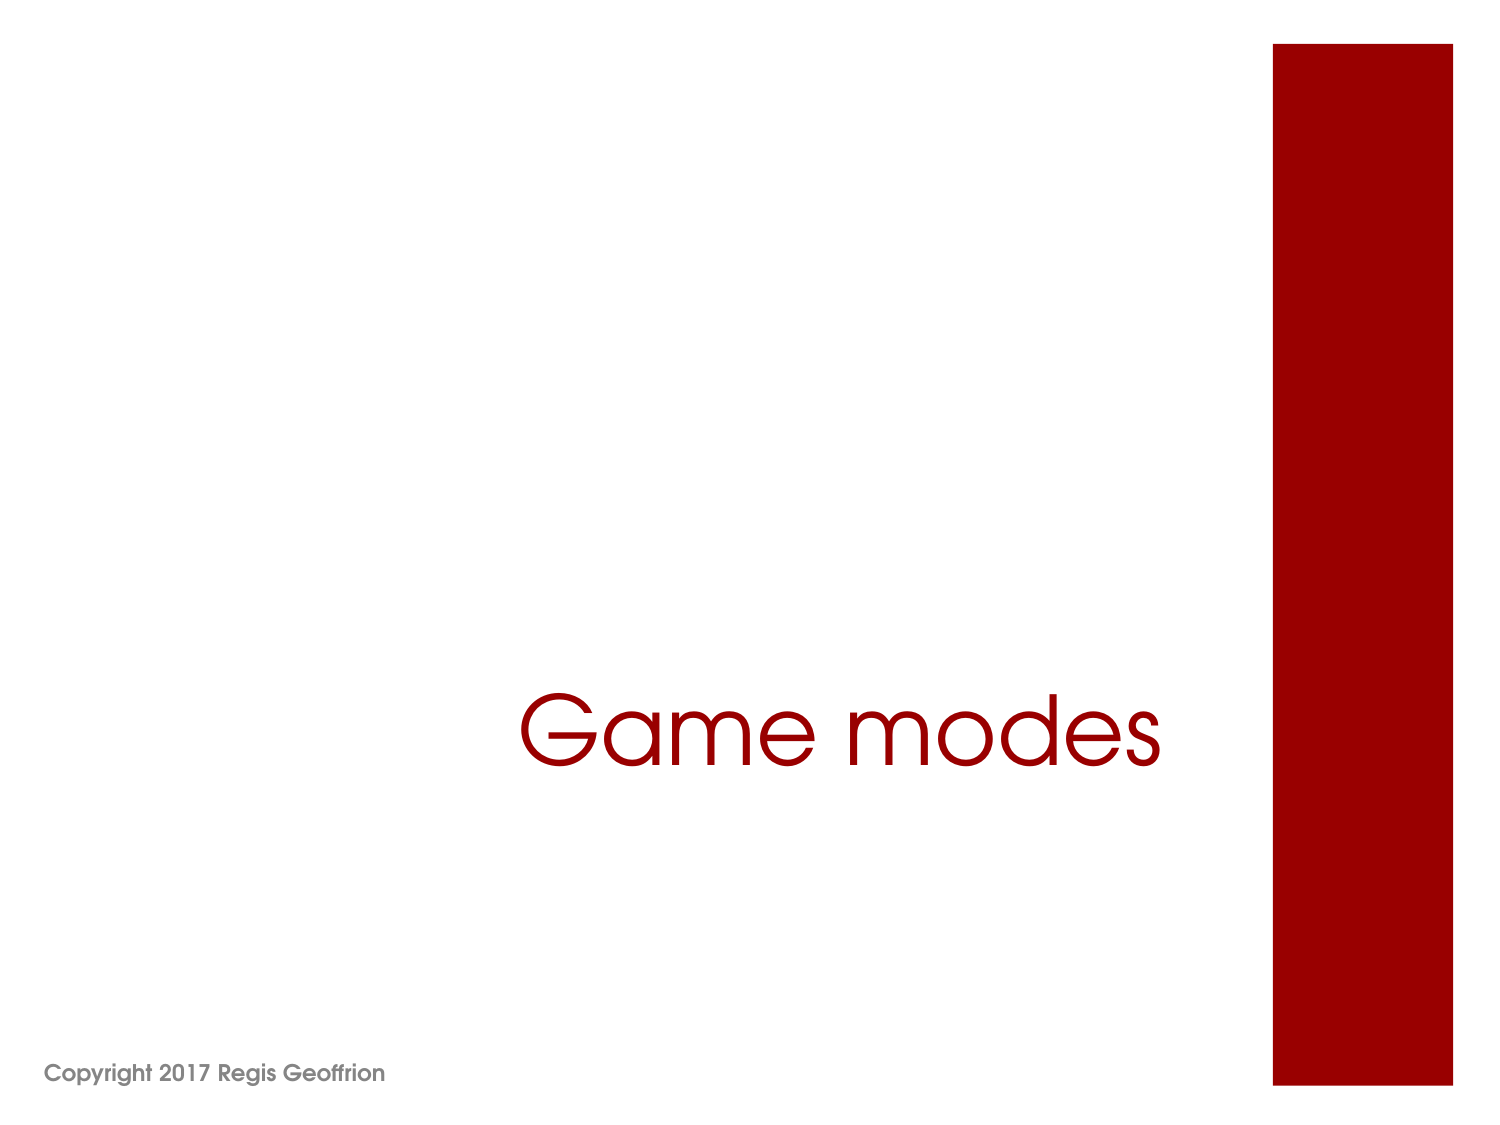

# Game modes

Copyright 2017 Regis Geoffrion